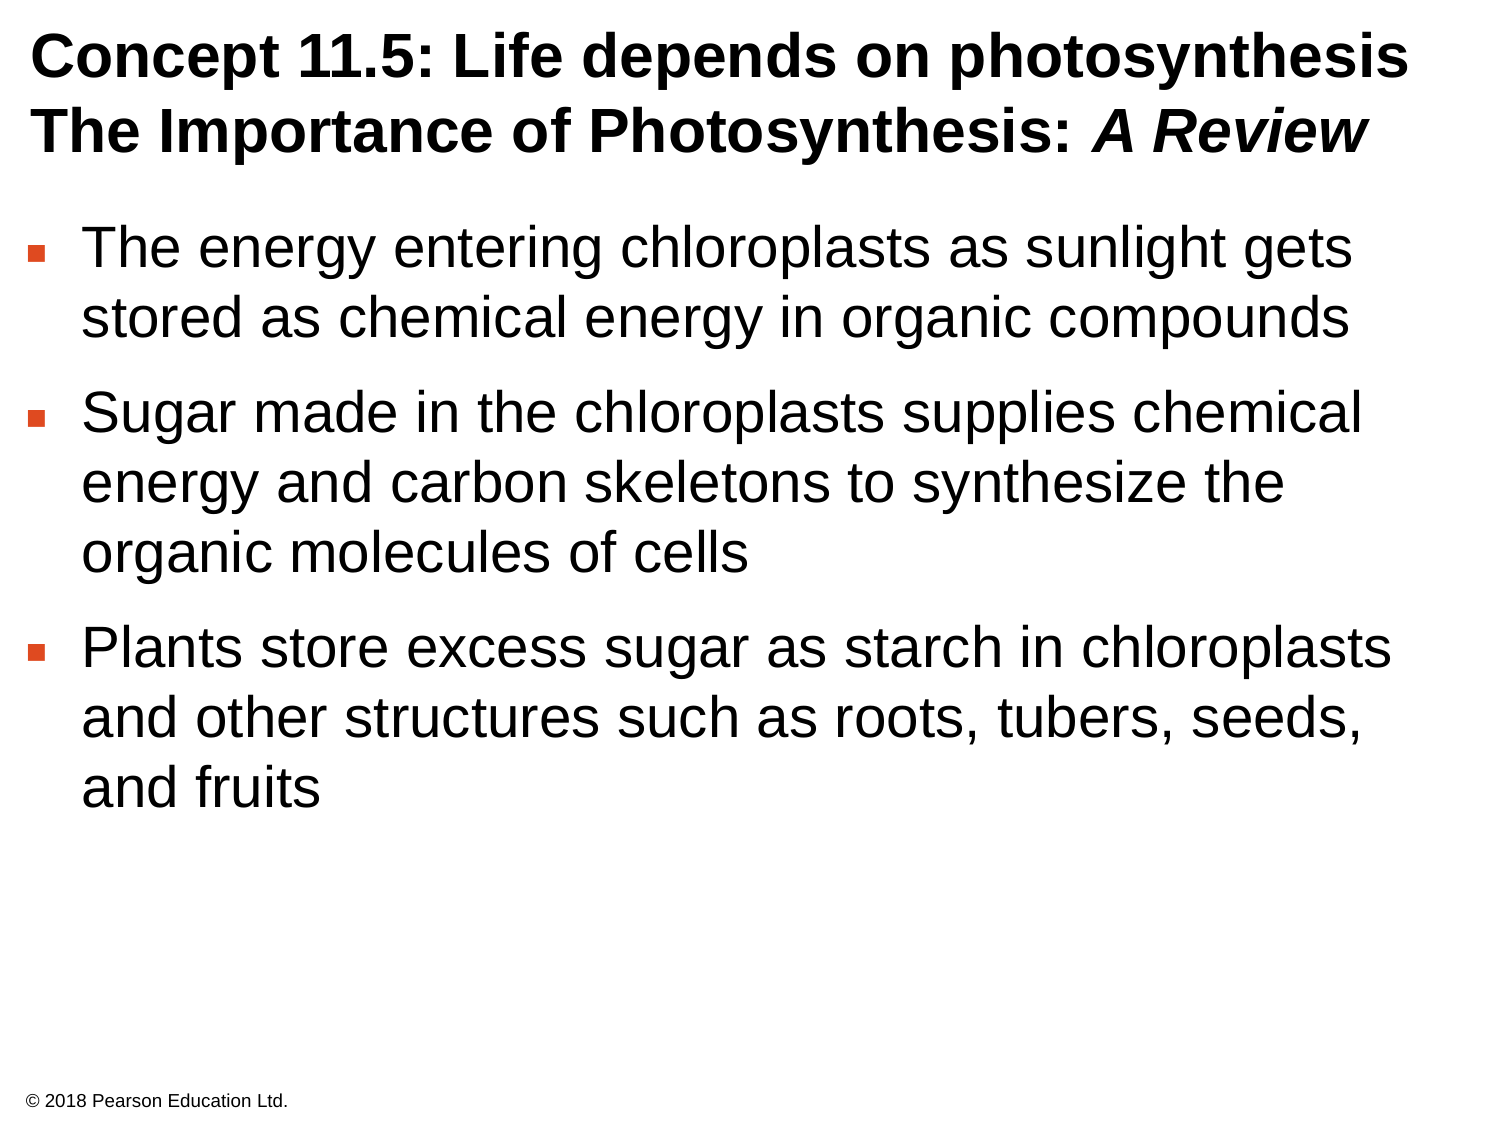

# Concept 11.5: Life depends on photosynthesis The Importance of Photosynthesis: A Review
The energy entering chloroplasts as sunlight gets stored as chemical energy in organic compounds
Sugar made in the chloroplasts supplies chemical energy and carbon skeletons to synthesize the organic molecules of cells
Plants store excess sugar as starch in chloroplasts and other structures such as roots, tubers, seeds, and fruits
© 2018 Pearson Education Ltd.